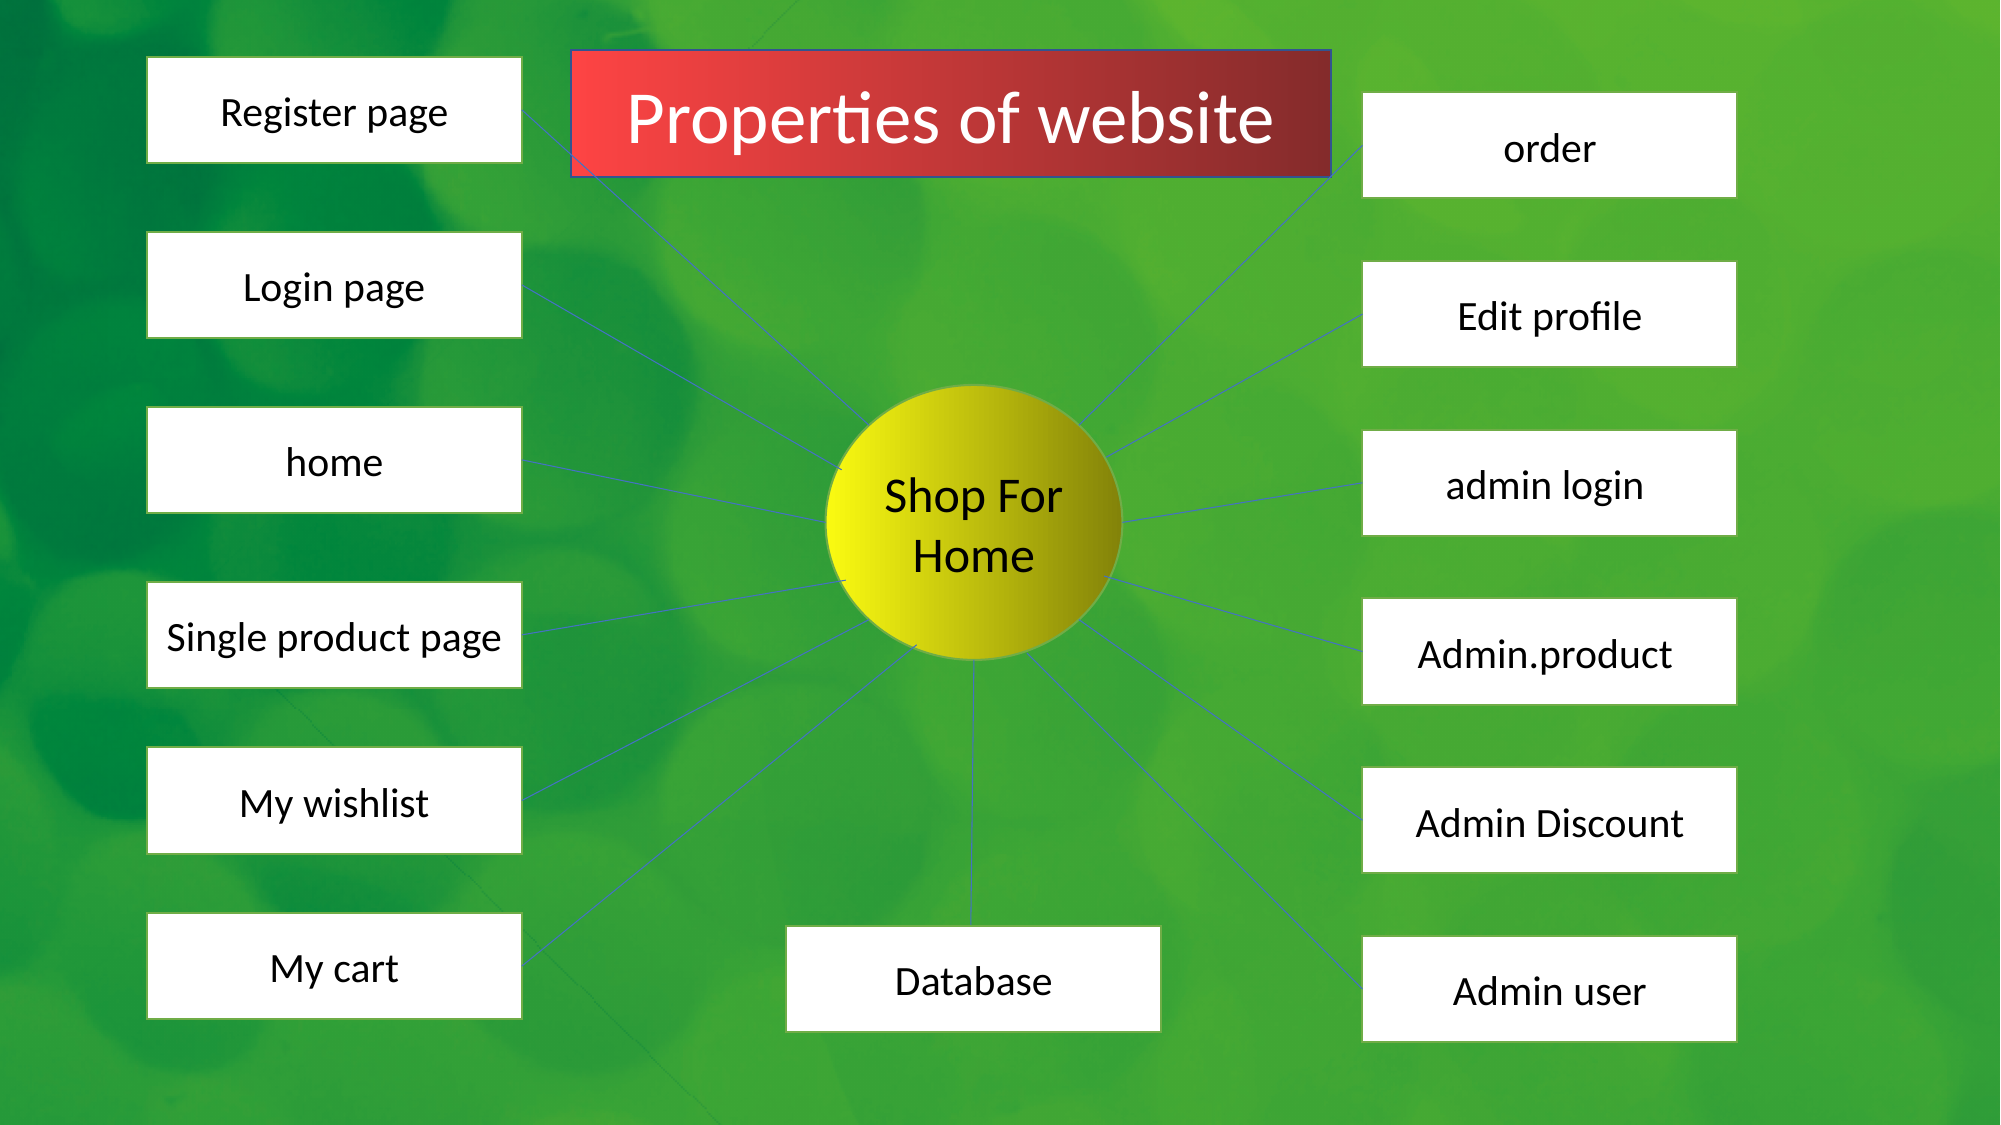

Properties of website
Register page
order
Login page
Edit profile
Shop For
Home
home
admin login
Single product page
Admin.product
My wishlist
Admin Discount
My cart
Database
Admin user